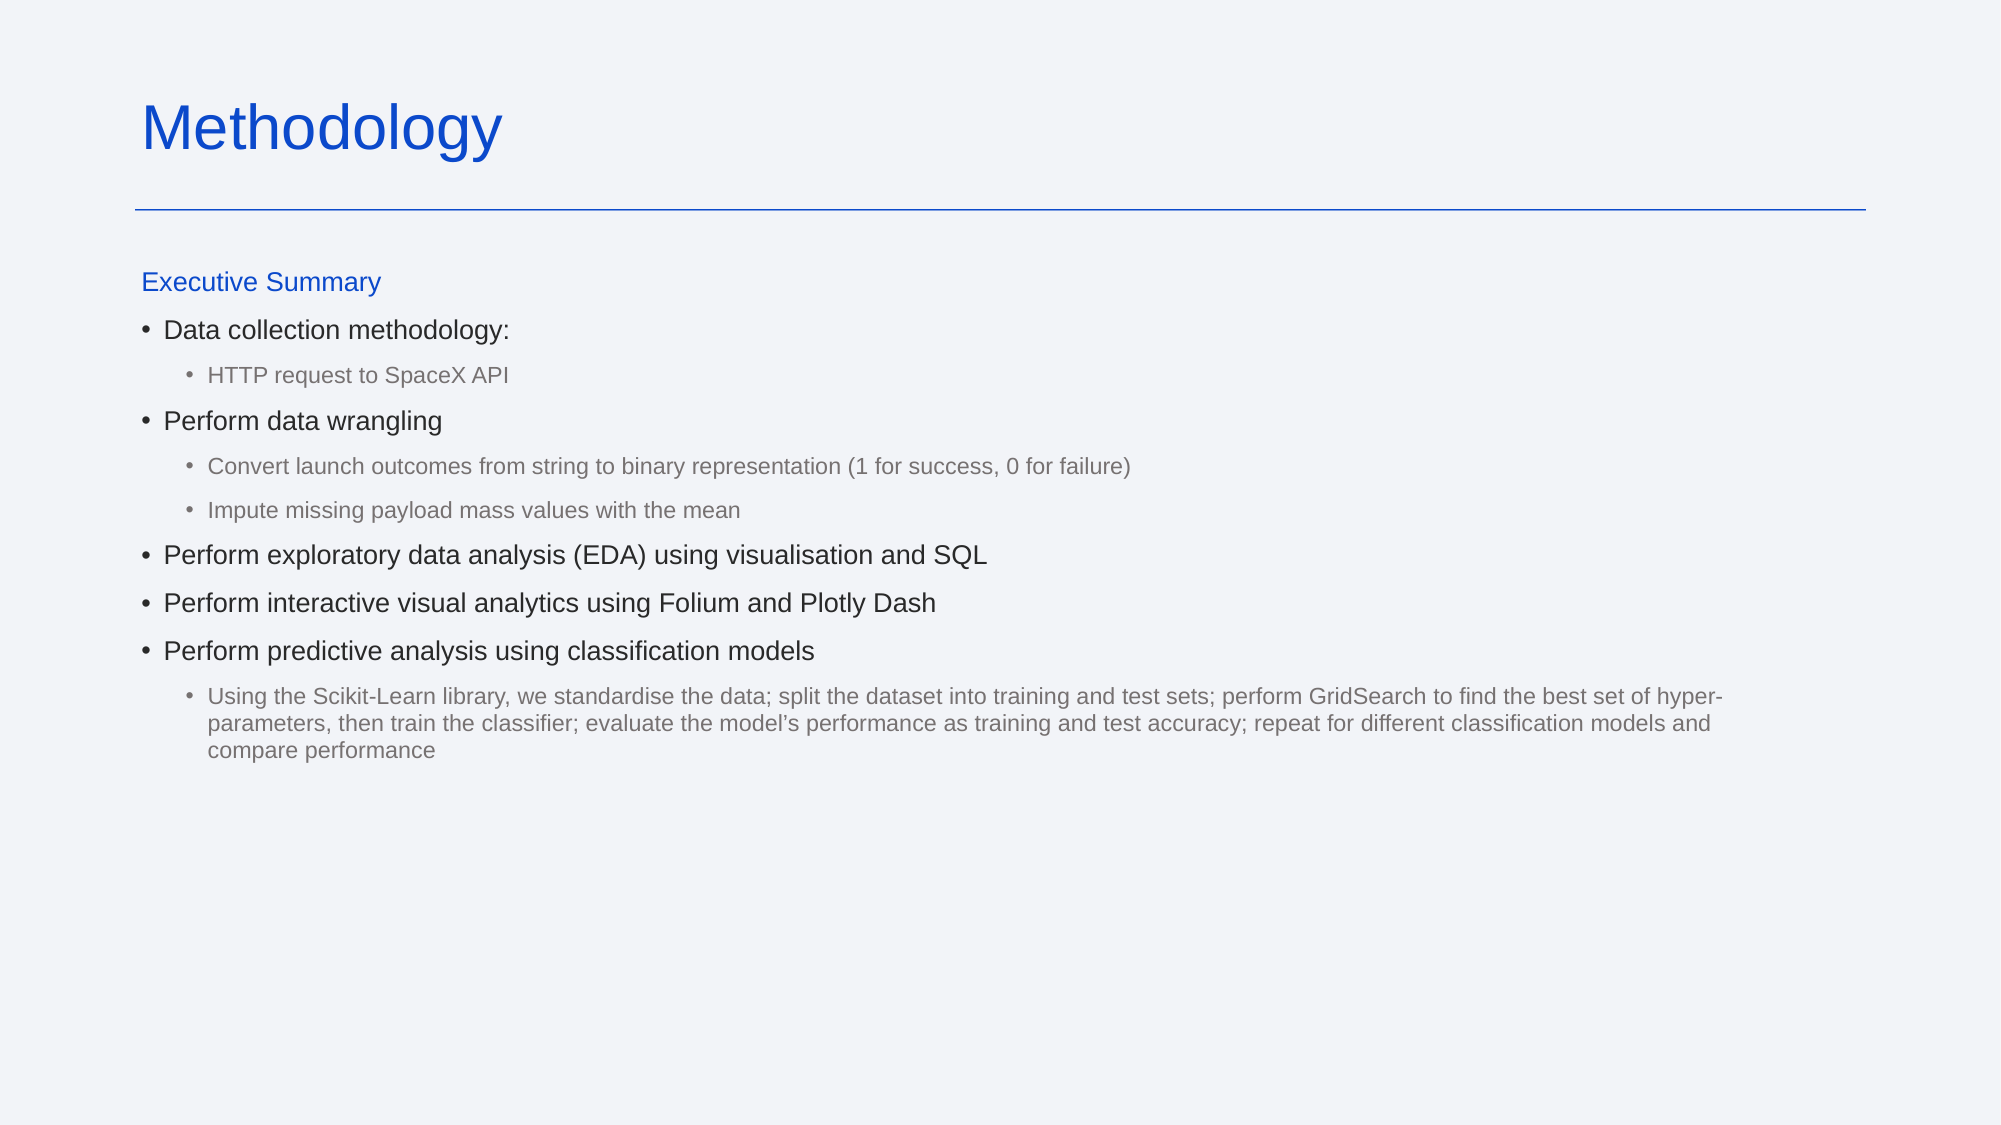

Methodology
Executive Summary
Data collection methodology:
HTTP request to SpaceX API
Perform data wrangling
Convert launch outcomes from string to binary representation (1 for success, 0 for failure)
Impute missing payload mass values with the mean
Perform exploratory data analysis (EDA) using visualisation and SQL
Perform interactive visual analytics using Folium and Plotly Dash
Perform predictive analysis using classification models
Using the Scikit-Learn library, we standardise the data; split the dataset into training and test sets; perform GridSearch to find the best set of hyper-parameters, then train the classifier; evaluate the model’s performance as training and test accuracy; repeat for different classification models and compare performance

6